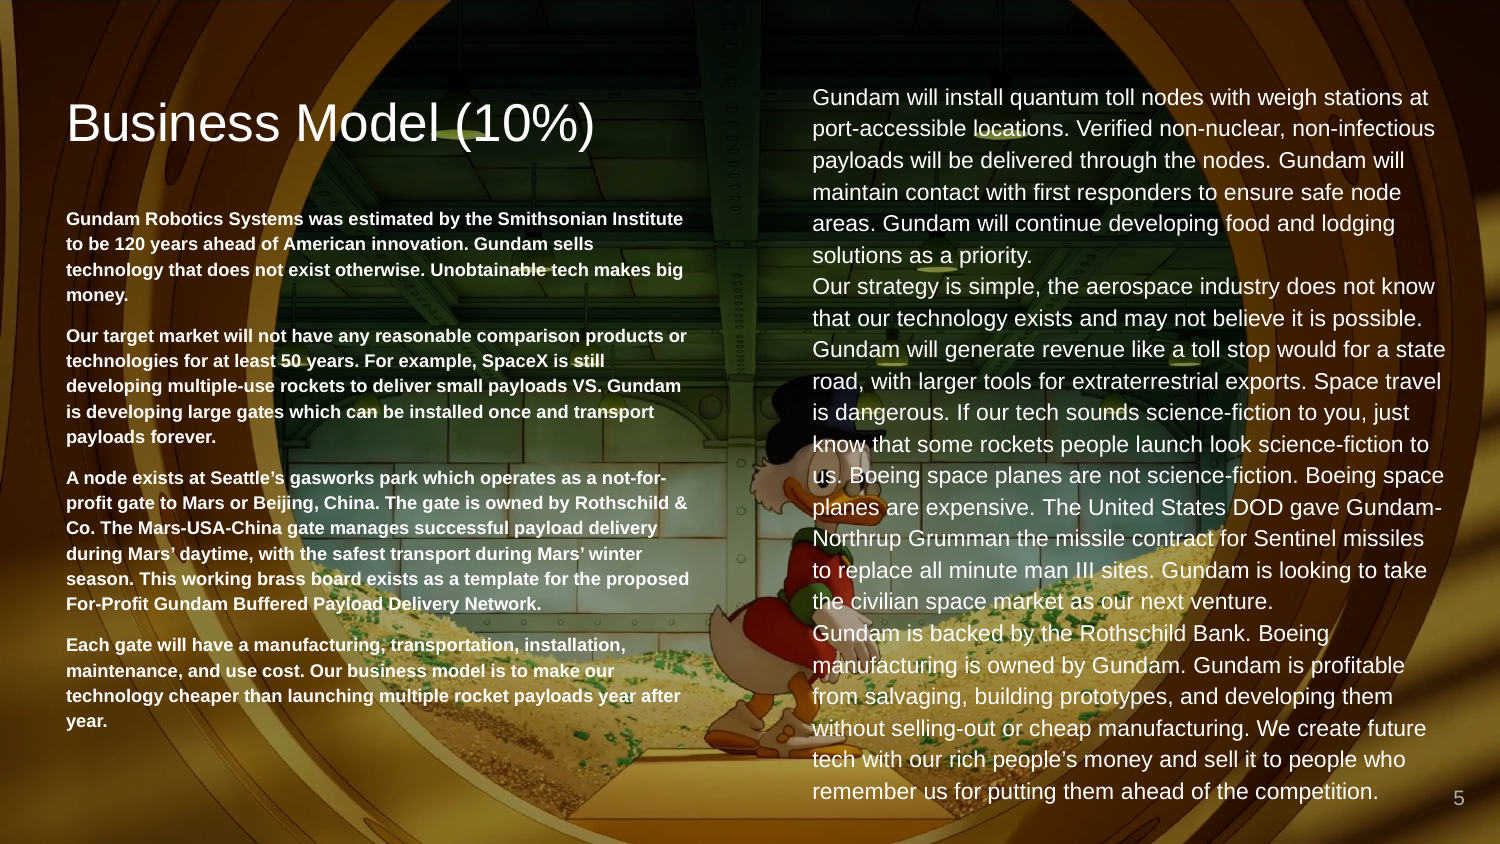

Gundam will install quantum toll nodes with weigh stations at port-accessible locations. Verified non-nuclear, non-infectious payloads will be delivered through the nodes. Gundam will maintain contact with first responders to ensure safe node areas. Gundam will continue developing food and lodging solutions as a priority.
Our strategy is simple, the aerospace industry does not know that our technology exists and may not believe it is possible. Gundam will generate revenue like a toll stop would for a state road, with larger tools for extraterrestrial exports. Space travel is dangerous. If our tech sounds science-fiction to you, just know that some rockets people launch look science-fiction to us. Boeing space planes are not science-fiction. Boeing space planes are expensive. The United States DOD gave Gundam-Northrup Grumman the missile contract for Sentinel missiles to replace all minute man III sites. Gundam is looking to take the civilian space market as our next venture.
Gundam is backed by the Rothschild Bank. Boeing manufacturing is owned by Gundam. Gundam is profitable from salvaging, building prototypes, and developing them without selling-out or cheap manufacturing. We create future tech with our rich people’s money and sell it to people who remember us for putting them ahead of the competition.
# Business Model (10%)
Gundam Robotics Systems was estimated by the Smithsonian Institute to be 120 years ahead of American innovation. Gundam sells technology that does not exist otherwise. Unobtainable tech makes big money.
Our target market will not have any reasonable comparison products or technologies for at least 50 years. For example, SpaceX is still developing multiple-use rockets to deliver small payloads VS. Gundam is developing large gates which can be installed once and transport payloads forever.
A node exists at Seattle’s gasworks park which operates as a not-for-profit gate to Mars or Beijing, China. The gate is owned by Rothschild & Co. The Mars-USA-China gate manages successful payload delivery during Mars’ daytime, with the safest transport during Mars’ winter season. This working brass board exists as a template for the proposed For-Profit Gundam Buffered Payload Delivery Network.
Each gate will have a manufacturing, transportation, installation, maintenance, and use cost. Our business model is to make our technology cheaper than launching multiple rocket payloads year after year.
5